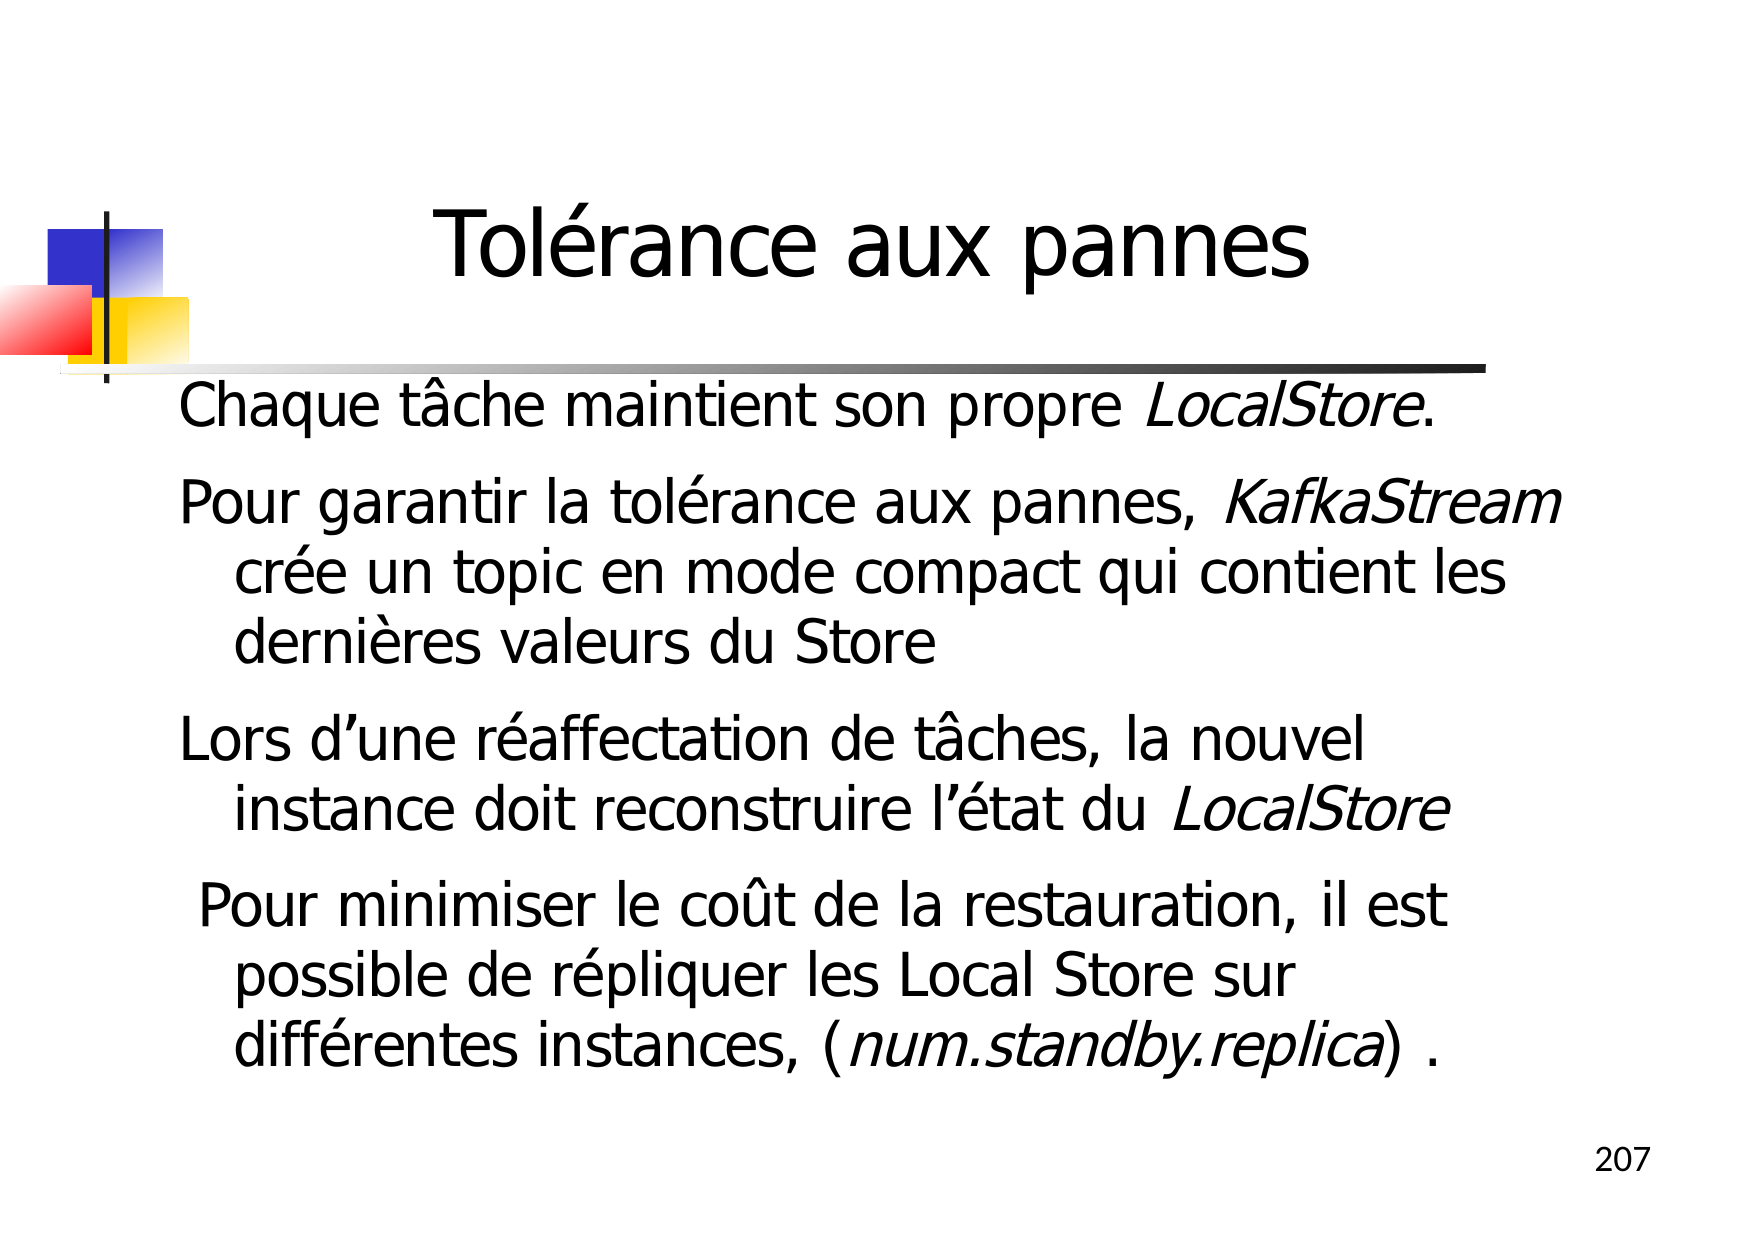

Tolérance aux pannes
Chaque tâche maintient son propre LocalStore.
Pour garantir la tolérance aux pannes, KafkaStream crée un topic en mode compact qui contient les dernières valeurs du Store
Lors d’une réaffectation de tâches, la nouvel instance doit reconstruire l’état du LocalStore
 Pour minimiser le coût de la restauration, il est possible de répliquer les Local Store sur différentes instances, (num.standby.replica) .